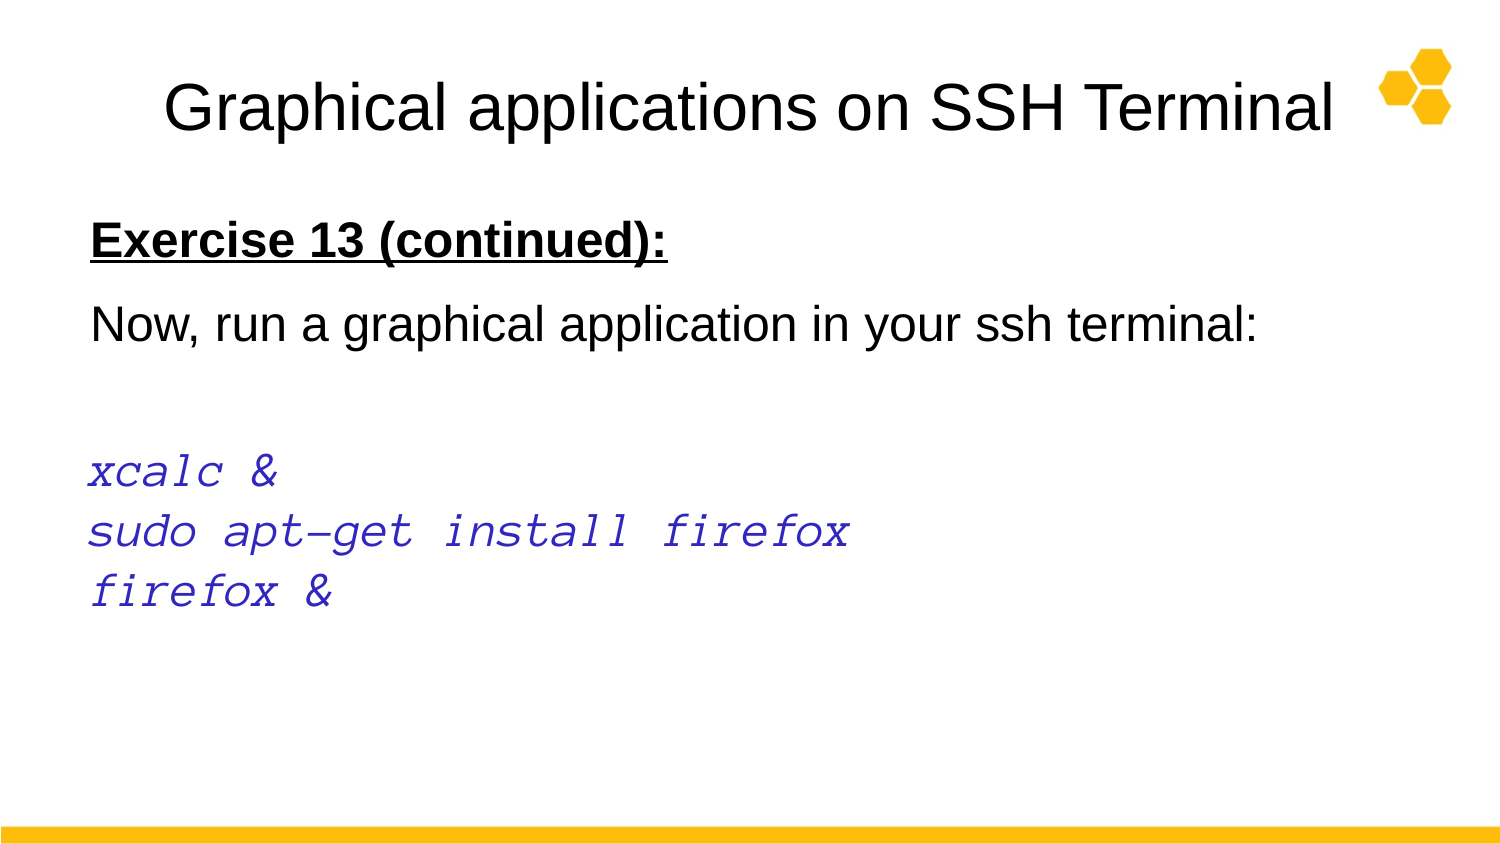

# Graphical applications on SSH Terminal
Exercise 13 (continued):
Now, run a graphical application in your ssh terminal:
xcalc &
sudo apt-get install firefox
firefox &